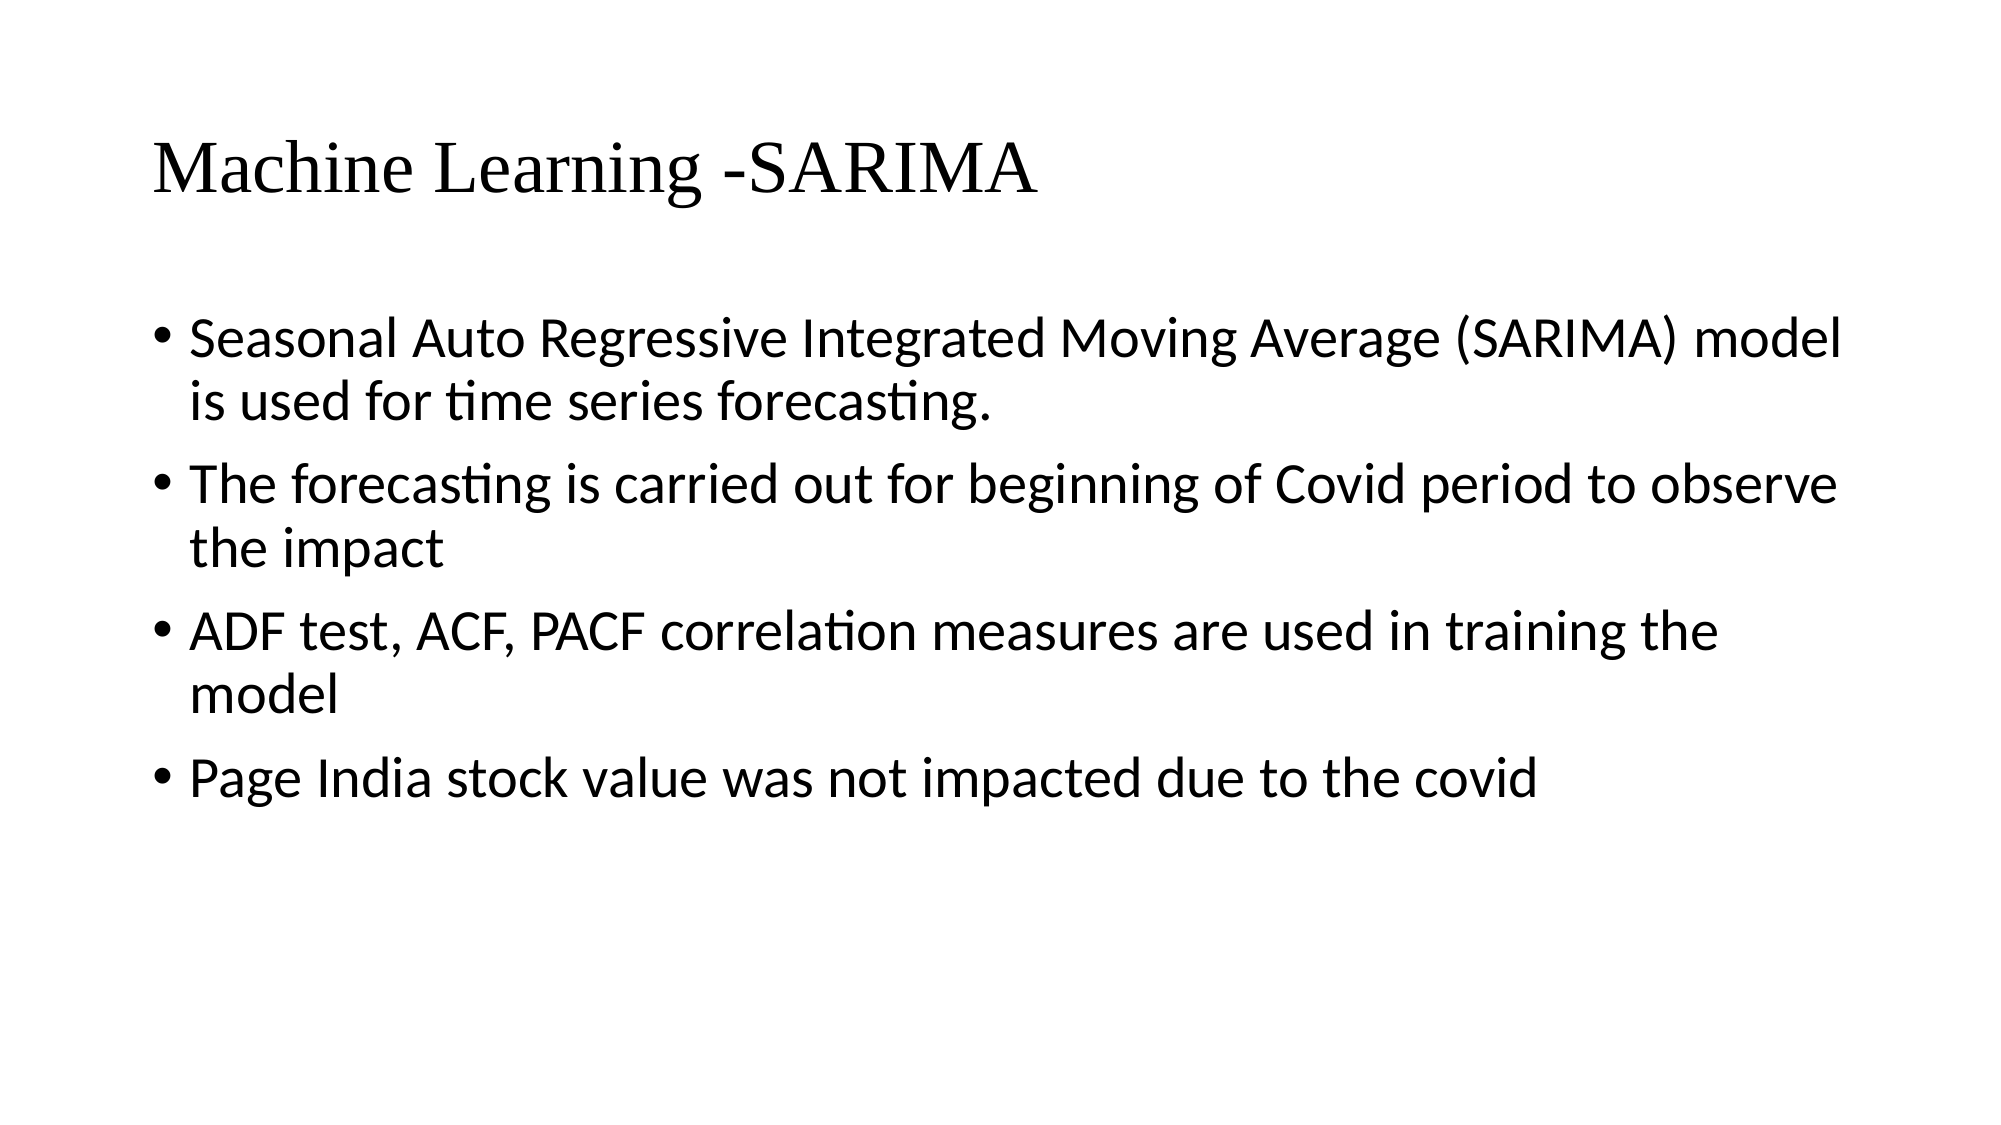

# Machine Learning -SARIMA
Seasonal Auto Regressive Integrated Moving Average (SARIMA) model is used for time series forecasting.
The forecasting is carried out for beginning of Covid period to observe the impact
ADF test, ACF, PACF correlation measures are used in training the model
Page India stock value was not impacted due to the covid